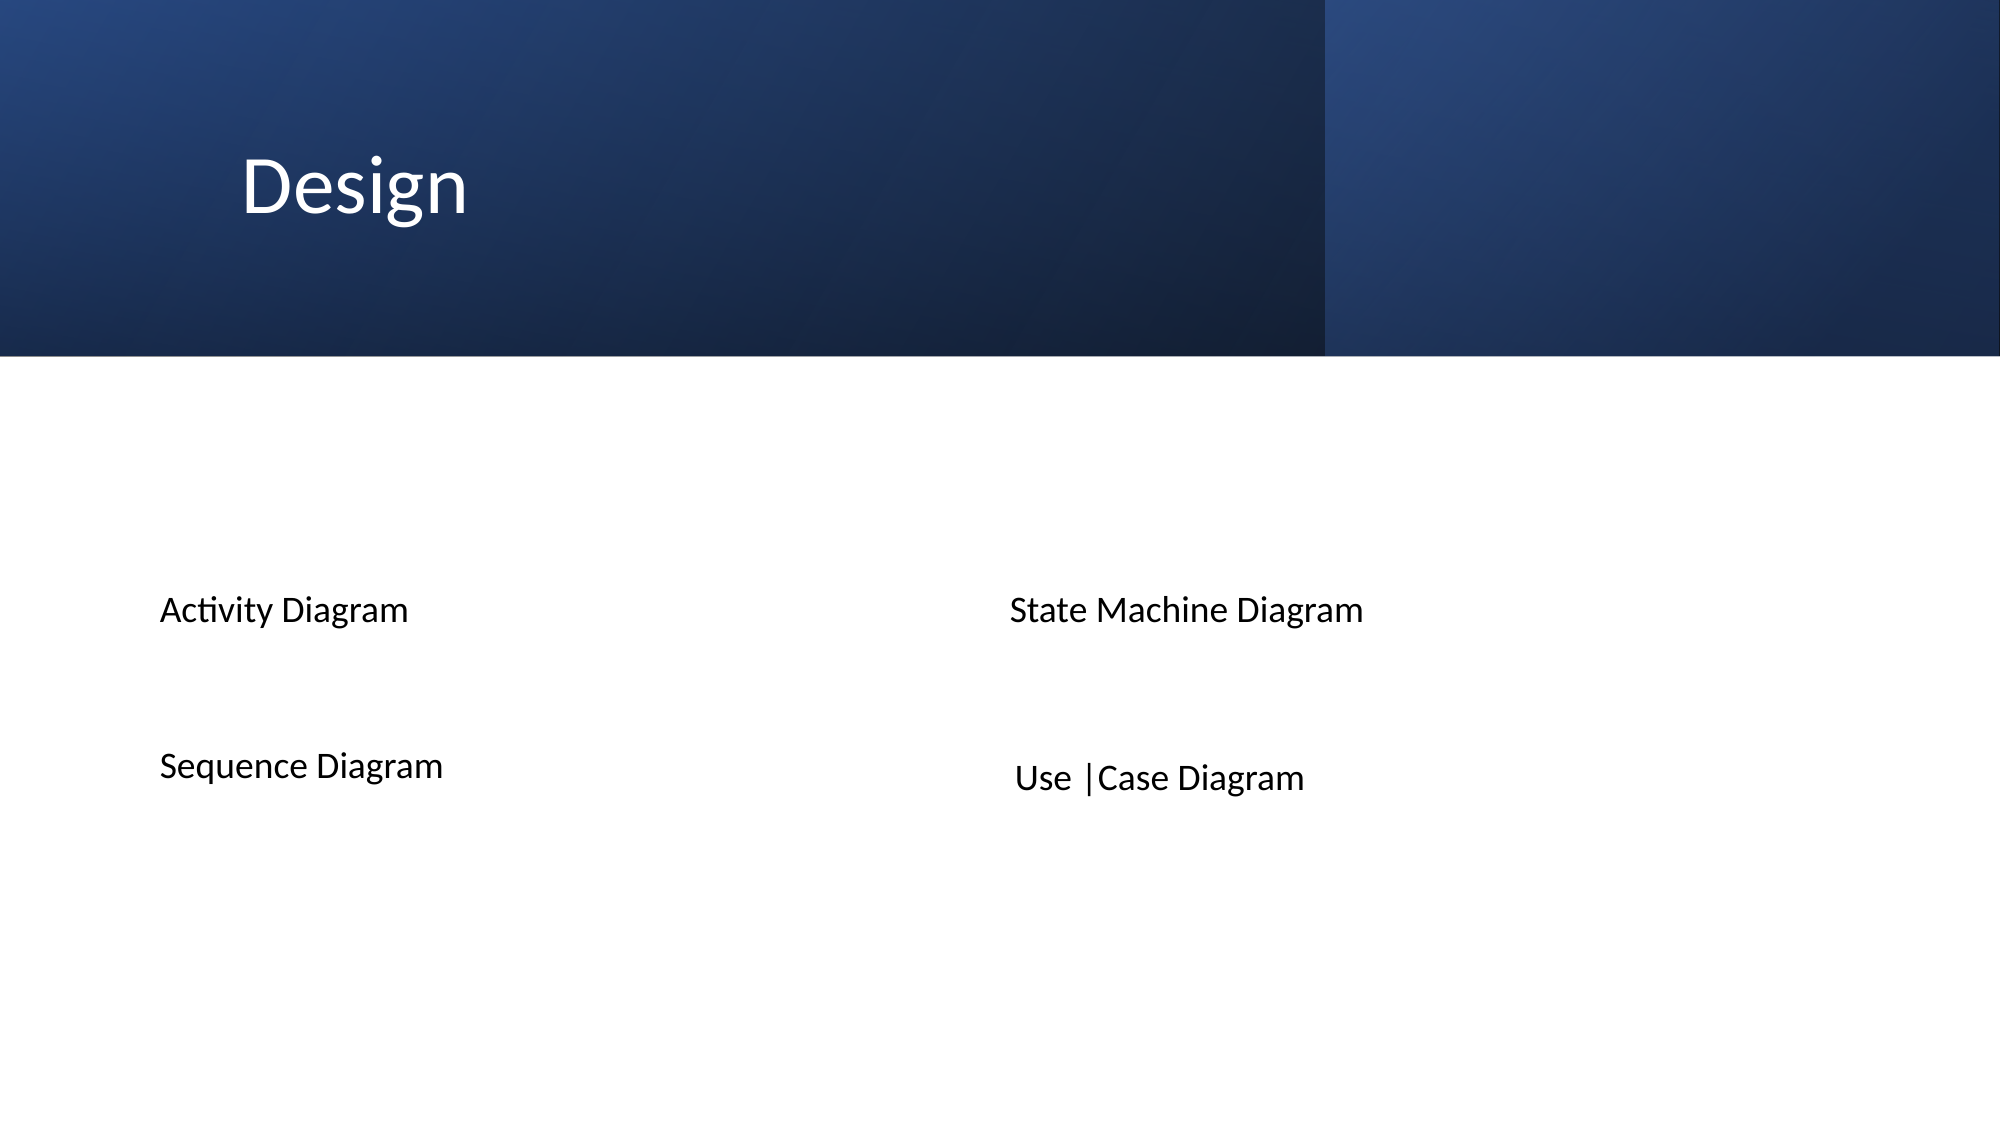

# Design

Activity Diagram
State Machine Diagram
Sequence Diagram
Use |Case Diagram